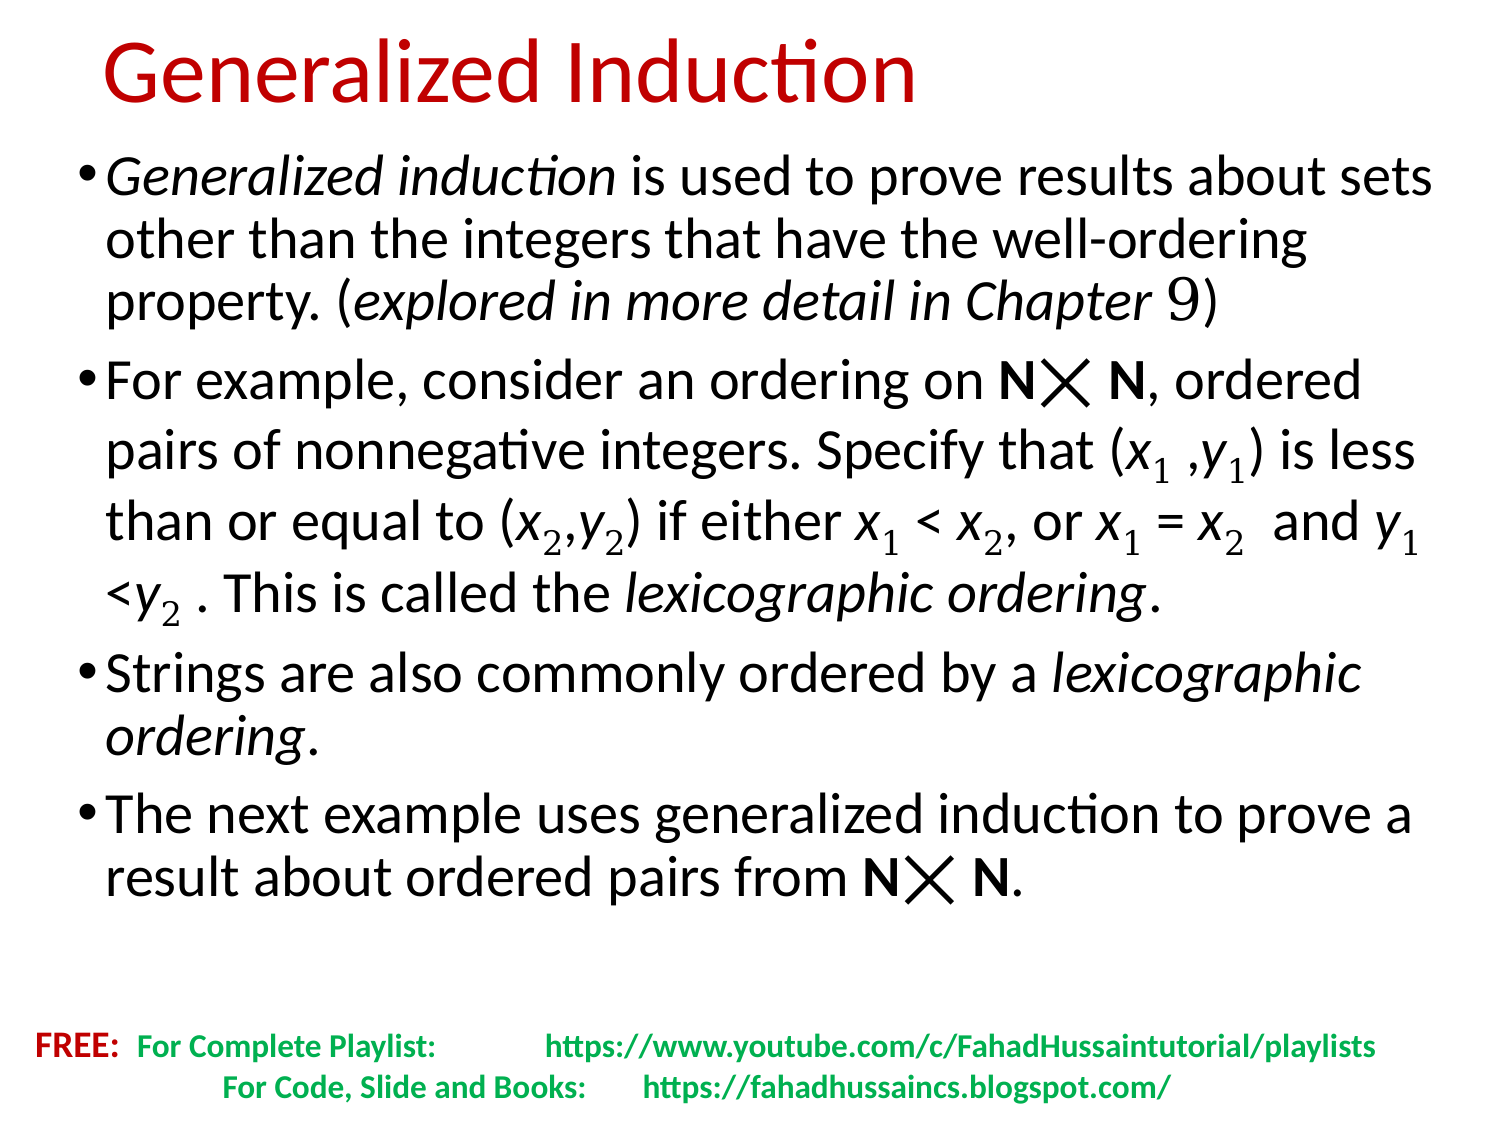

# Generalized Induction
Generalized induction is used to prove results about sets other than the integers that have the well-ordering property. (explored in more detail in Chapter 9)
For example, consider an ordering on N⨉ N, ordered pairs of nonnegative integers. Specify that (x1 ,y1) is less than or equal to (x2,y2) if either x1 < x2, or x1 = x2  and y1 <y2 . This is called the lexicographic ordering.
Strings are also commonly ordered by a lexicographic ordering.
The next example uses generalized induction to prove a result about ordered pairs from N⨉ N.
FREE:  For Complete Playlist: 	        https://www.youtube.com/c/FahadHussaintutorial/playlists
	     For Code, Slide and Books:	 https://fahadhussaincs.blogspot.com/